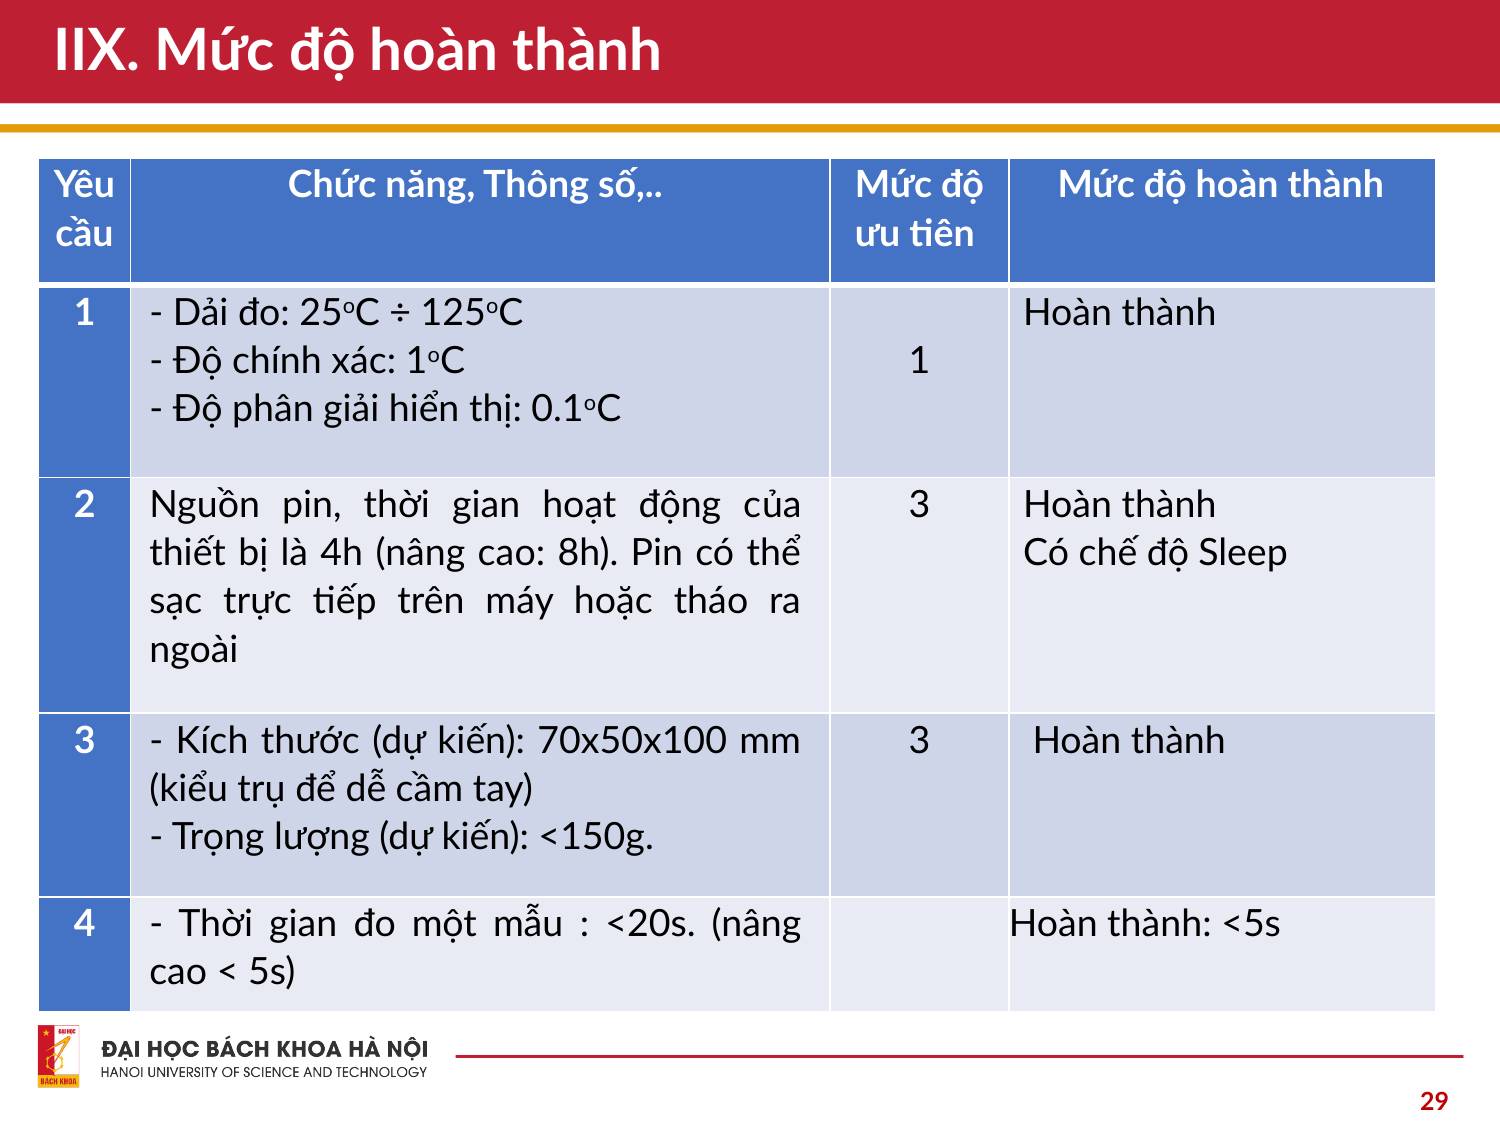

# IIX. Mức độ hoàn thành
| Yêu cầu | Chức năng, Thông số,.. | Mức độ ưu tiên | Mức độ hoàn thành |
| --- | --- | --- | --- |
| 1 | - Dải đo: 25oC ÷ 125oC   - Độ chính xác: 1oC   - Độ phân giải hiển thị: 0.1oC | 1 | Hoàn thành |
| 2 | Nguồn pin, thời gian hoạt động của thiết bị là 4h (nâng cao: 8h). Pin có thể sạc trực tiếp trên máy hoặc tháo ra ngoài | 3 | Hoàn thành Có chế độ Sleep |
| 3 | - Kích thước (dự kiến): 70x50x100 mm (kiểu trụ để dễ cầm tay)   - Trọng lượng (dự kiến): <150g. | 3 | Hoàn thành |
| 4 | - Thời gian đo một mẫu : <20s. (nâng cao < 5s) |  | Hoàn thành: <5s |
29